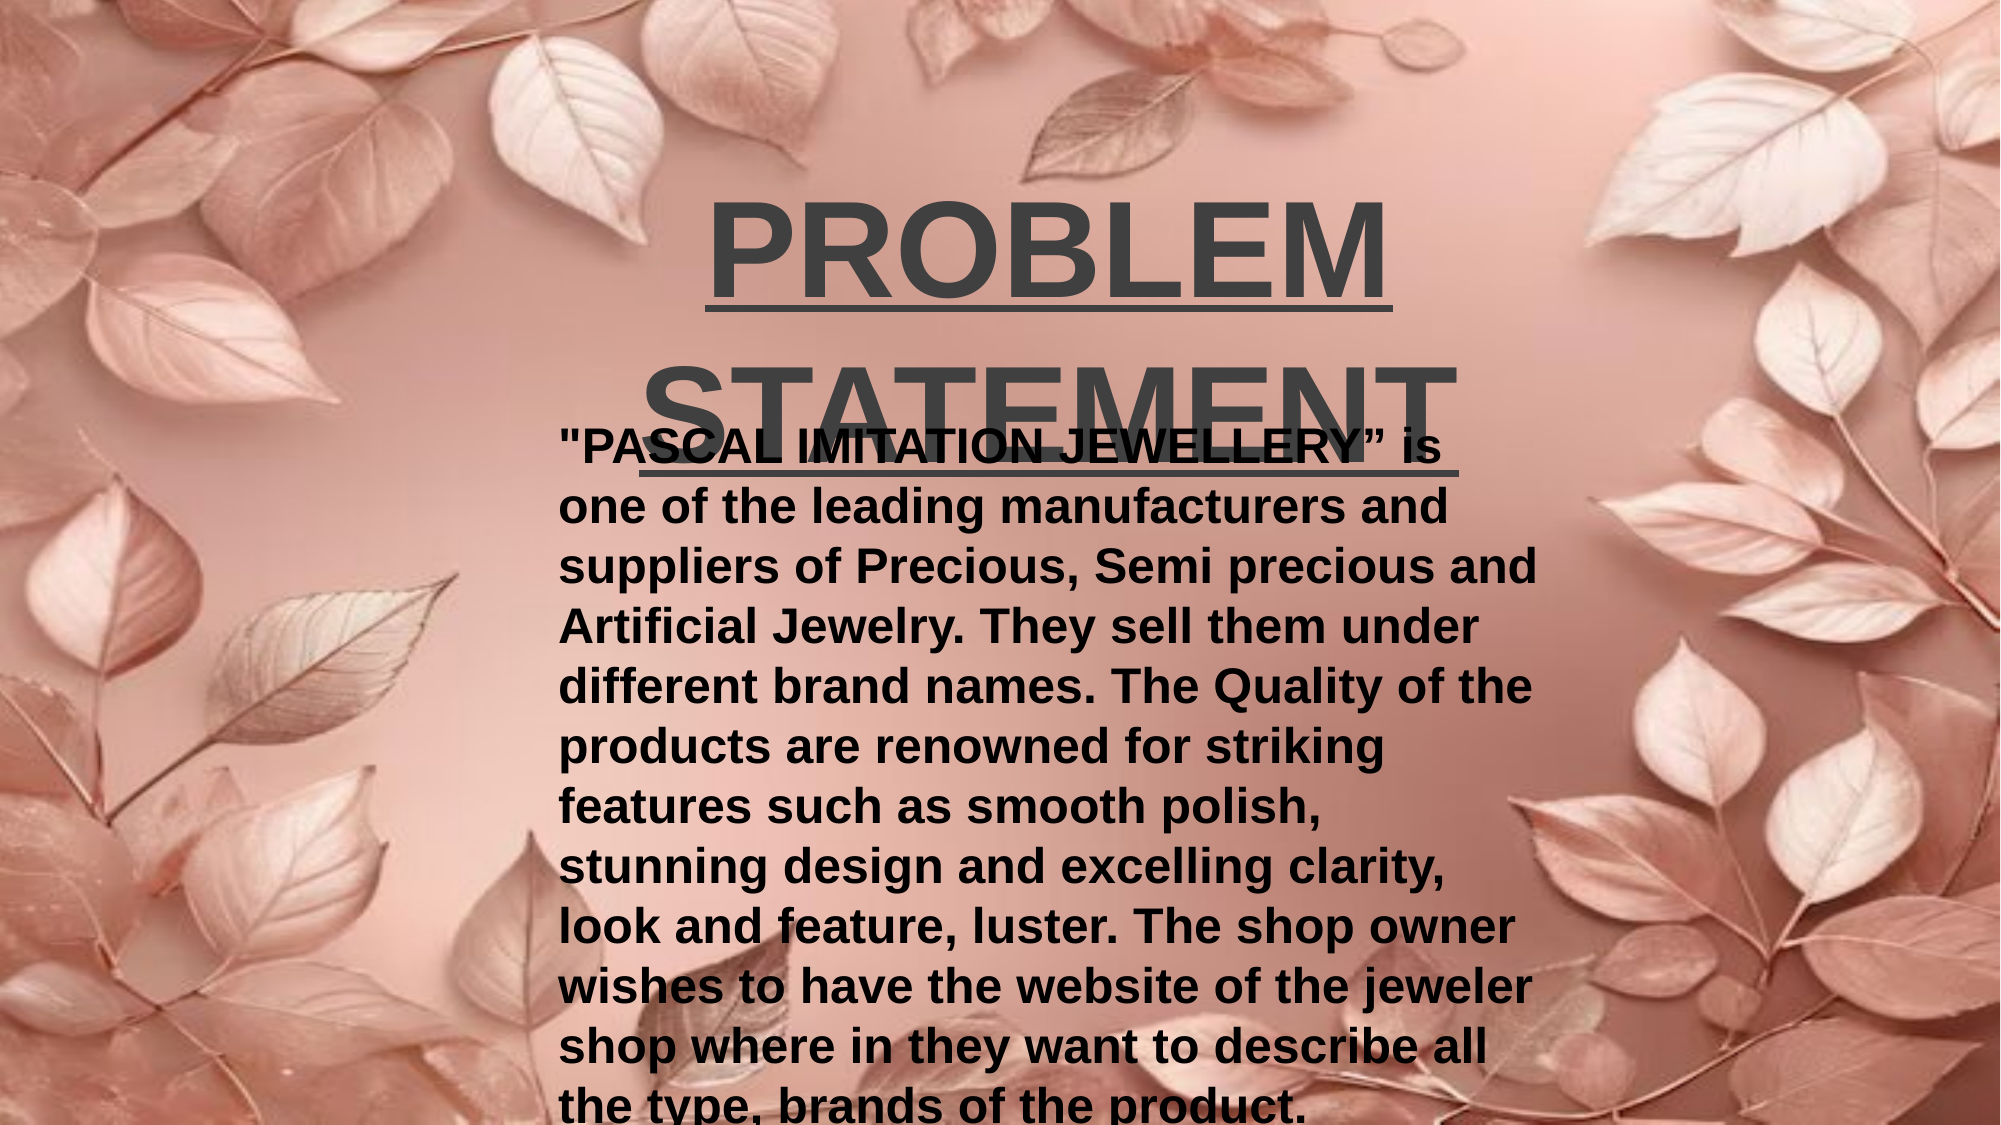

PROBLEM STATEMENT
"PASCAL IMITATION JEWELLERY” is one of the leading manufacturers and suppliers of Precious, Semi precious and Artificial Jewelry. They sell them under different brand names. The Quality of the products are renowned for striking features such as smooth polish, stunning design and excelling clarity, look and feature, luster. The shop owner wishes to have the website of the jeweler shop where in they want to describe all the type, brands of the product.